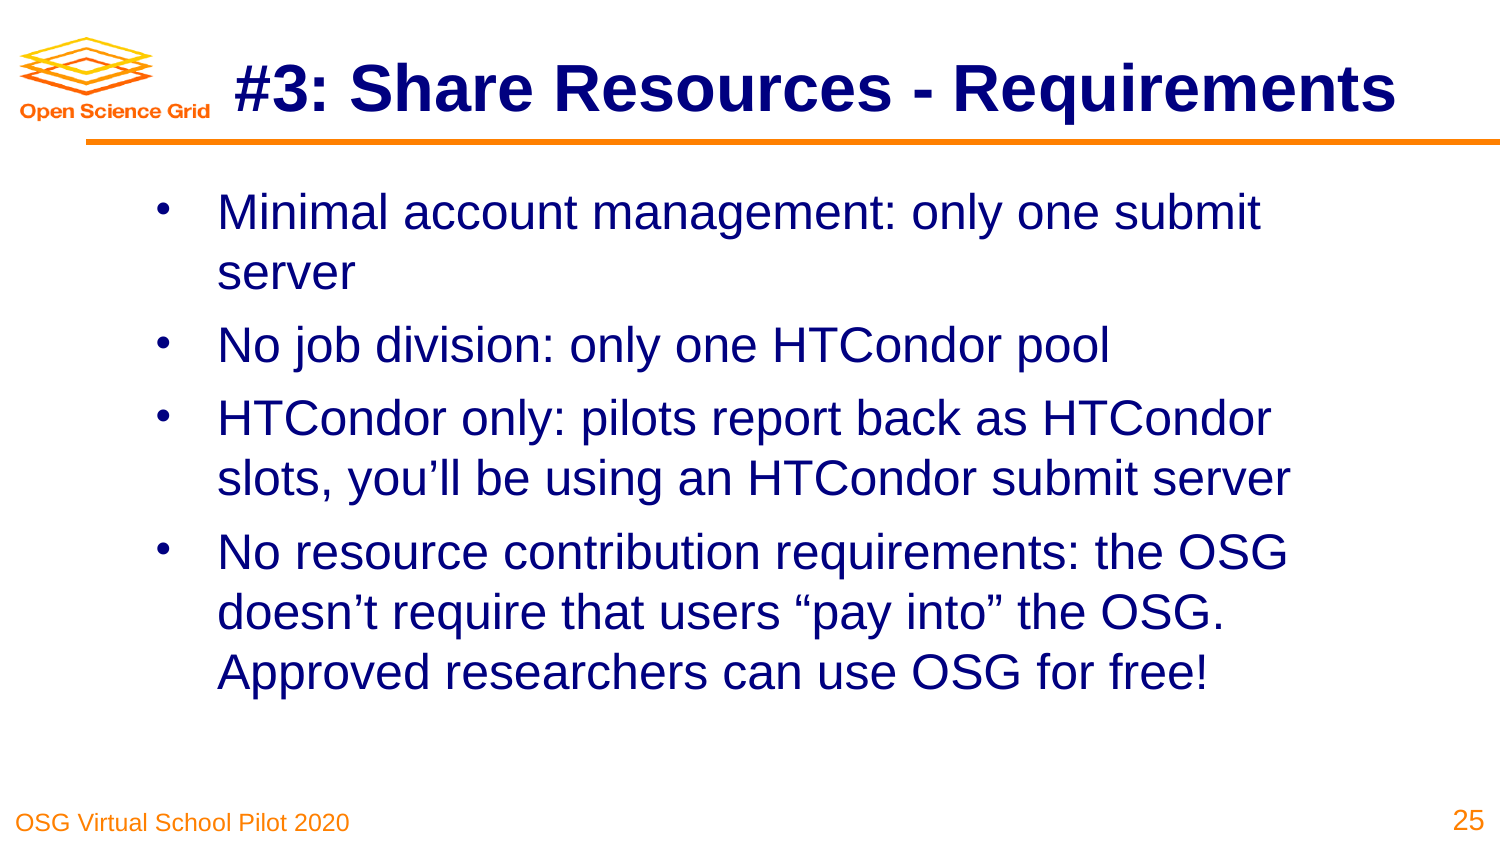

# #3: Share Resources - Requirements
Minimal account management: only one submit server
No job division: only one HTCondor pool
HTCondor only: pilots report back as HTCondor slots, you’ll be using an HTCondor submit server
No resource contribution requirements: the OSG doesn’t require that users “pay into” the OSG. Approved researchers can use OSG for free!
25